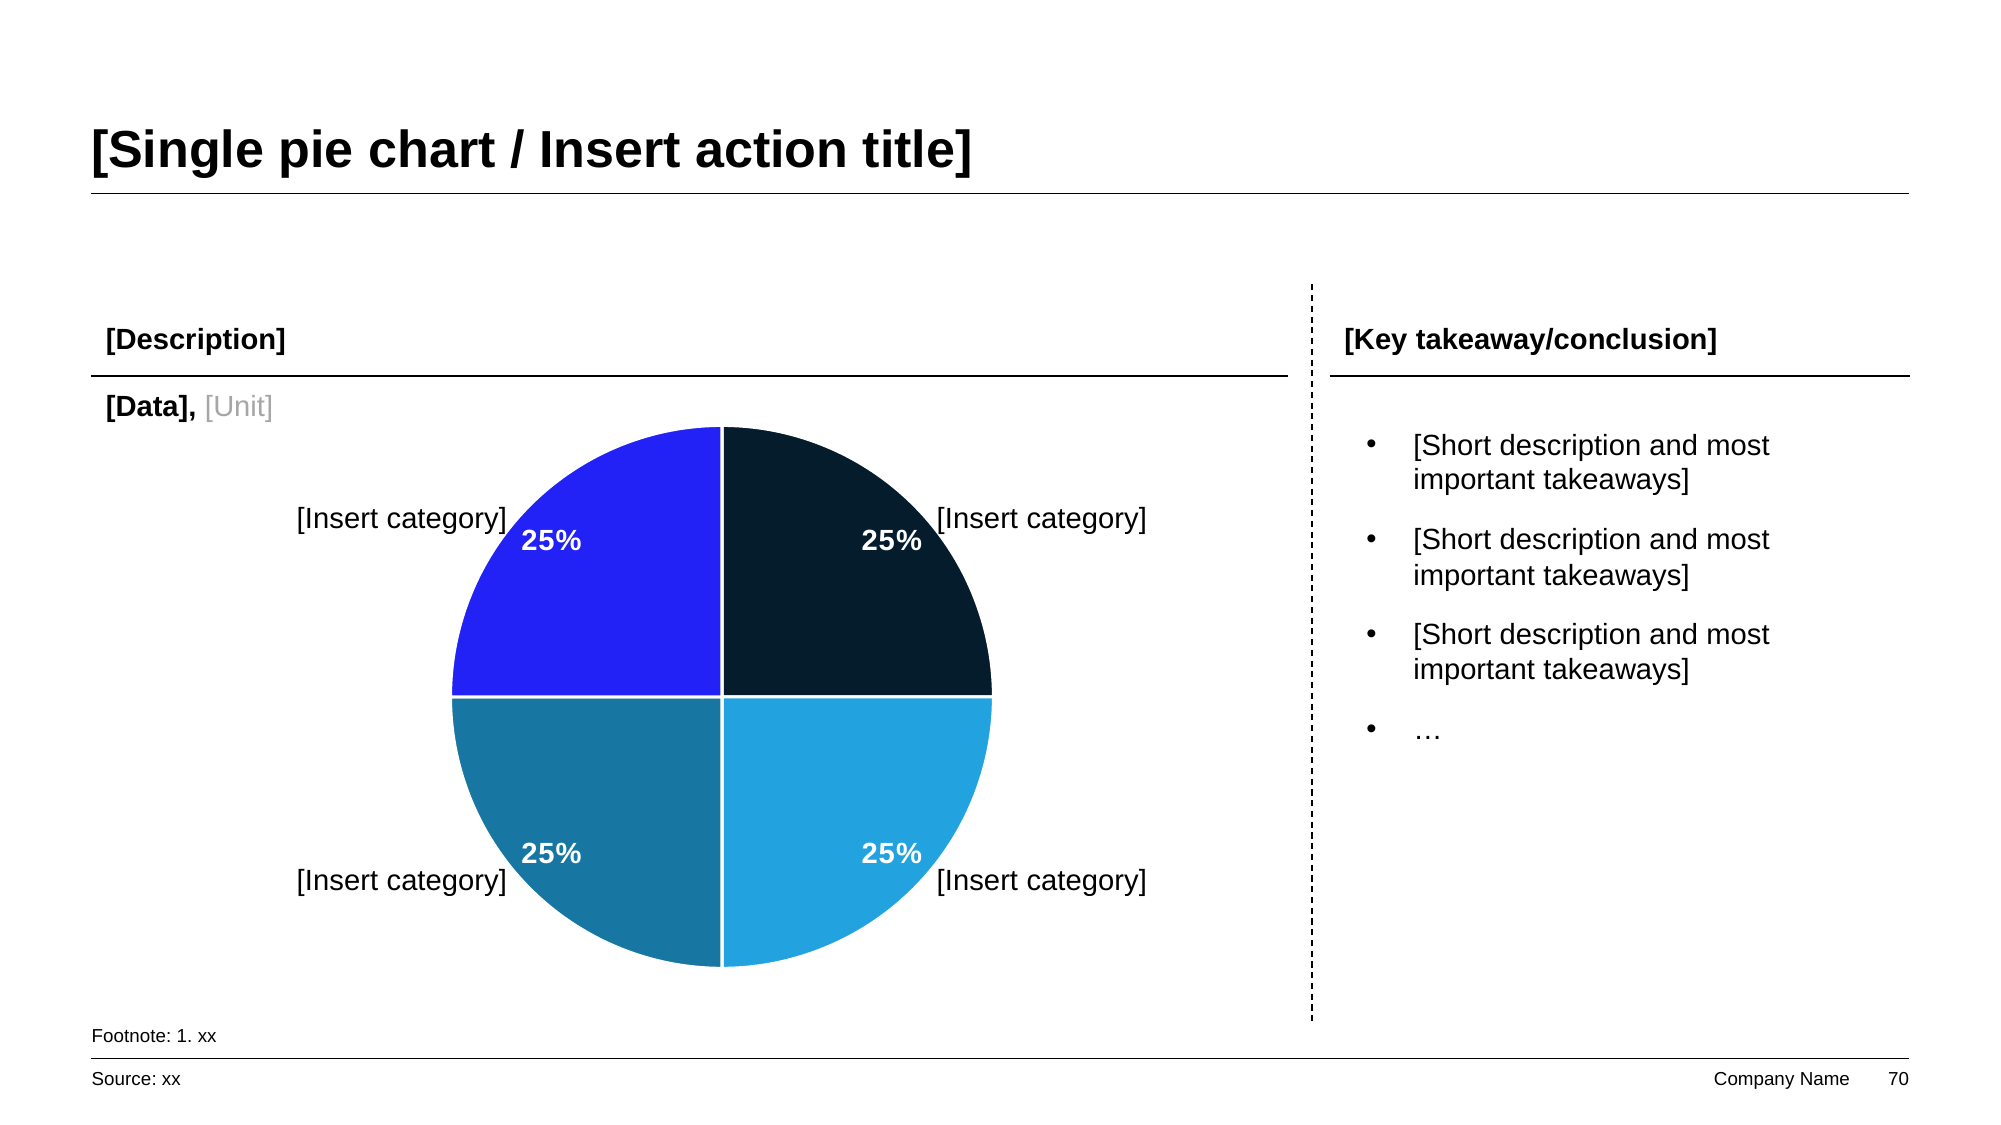

# [Single pie chart / Insert action title]

[Description]
[Key takeaway/conclusion]
[Data], [Unit]

### Chart

| Category | Ventas |
|---|---|
| Text | 0.25 |
| Text | 0.25 |
| Text | 0.25 |
| Text | 0.25 |
[Short description and most important takeaways]
[Short description and most important takeaways]
[Short description and most important takeaways]
…
[Insert category]
[Insert category]
[Insert category]
[Insert category]
Footnote: 1. xx
Source: xx